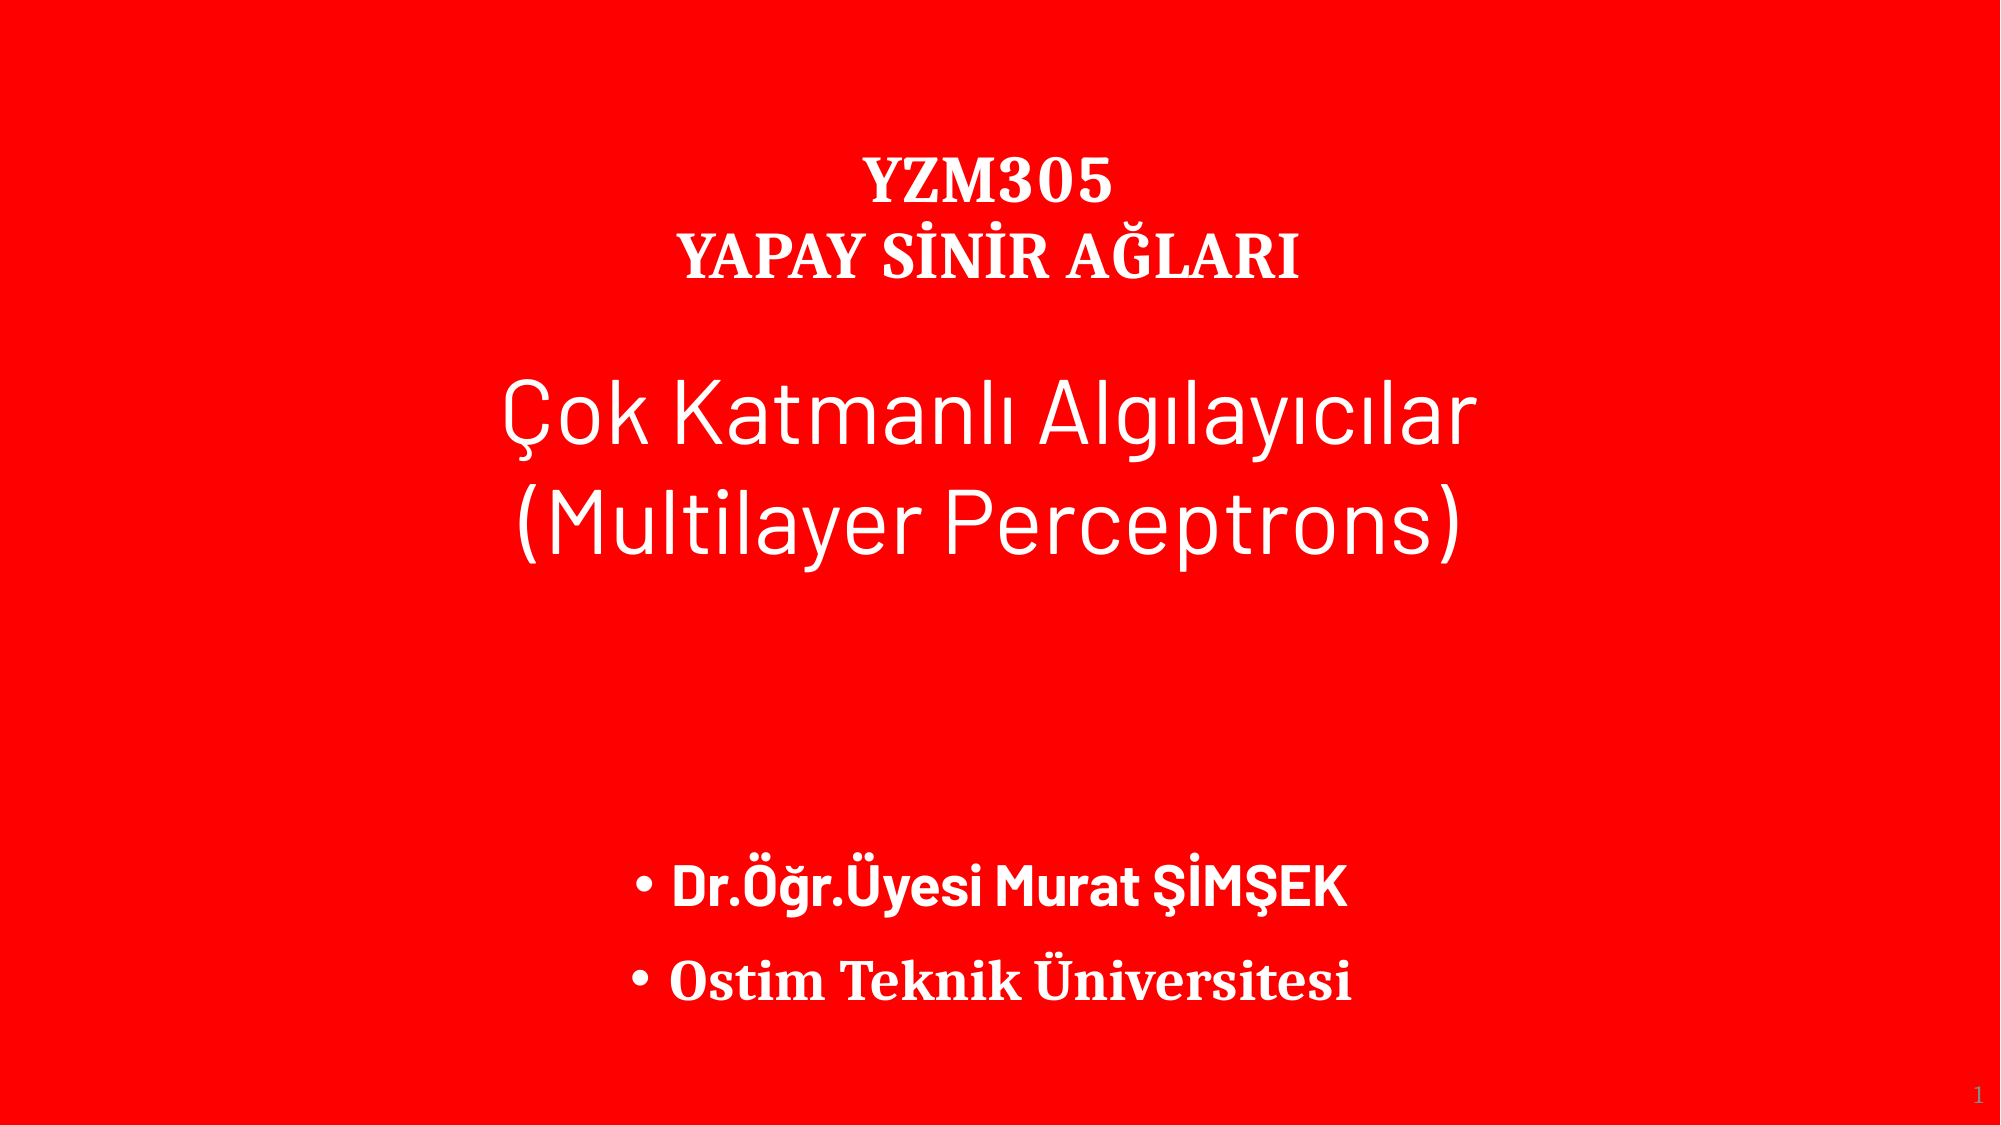

YZM305
YAPAY SİNİR AĞLARI
# Çok Katmanlı Algılayıcılar (Multilayer Perceptrons)
Dr.Öğr.Üyesi Murat ŞİMŞEK
Ostim Teknik Üniversitesi
1